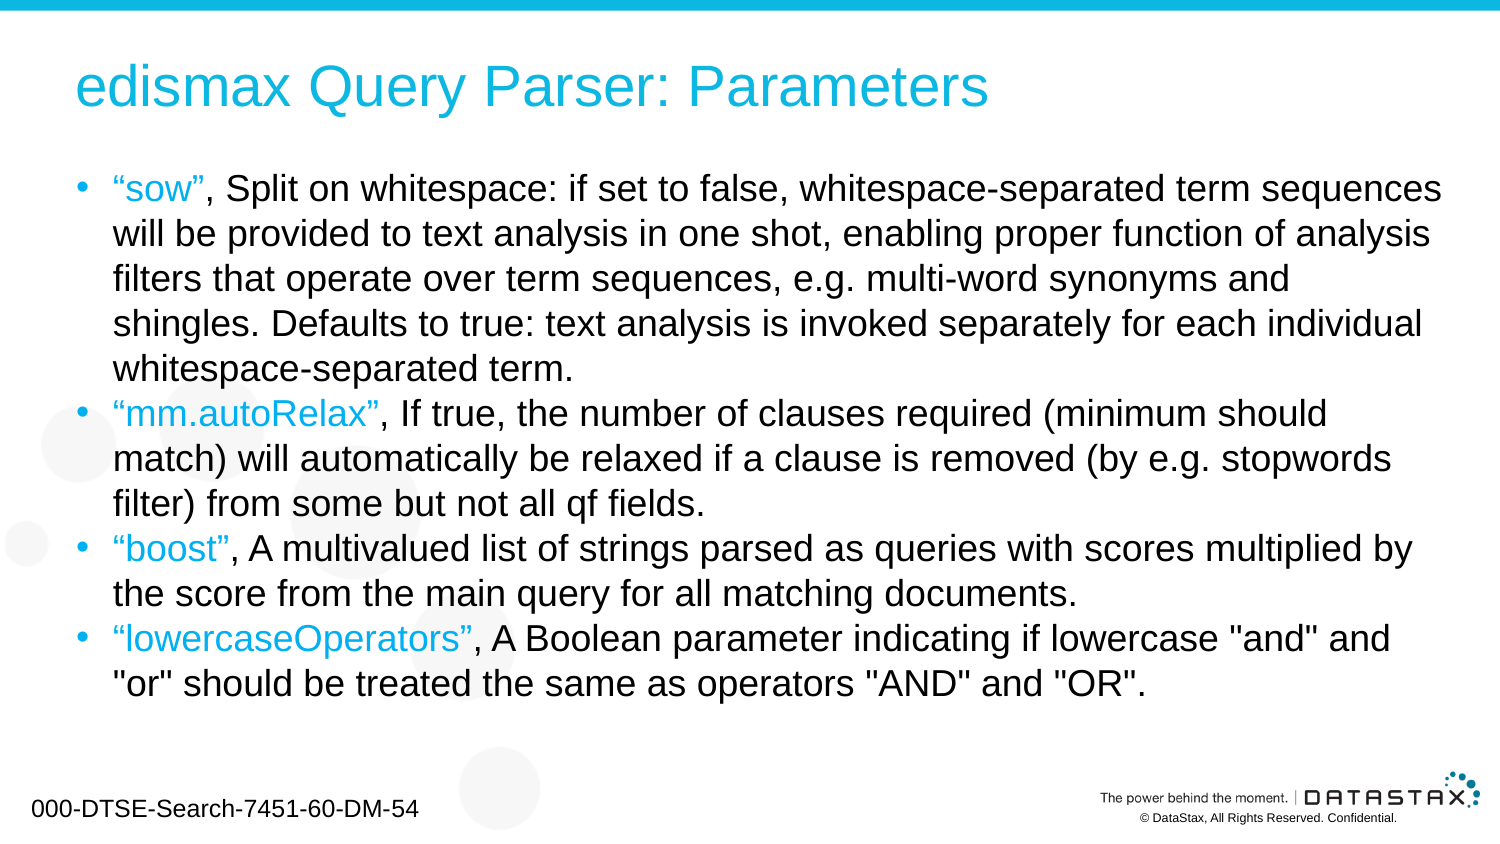

# edismax Query Parser: Parameters
“sow”, Split on whitespace: if set to false, whitespace-separated term sequences will be provided to text analysis in one shot, enabling proper function of analysis filters that operate over term sequences, e.g. multi-word synonyms and shingles. Defaults to true: text analysis is invoked separately for each individual whitespace-separated term.
“mm.autoRelax”, If true, the number of clauses required (minimum should match) will automatically be relaxed if a clause is removed (by e.g. stopwords filter) from some but not all qf fields.
“boost”, A multivalued list of strings parsed as queries with scores multiplied by the score from the main query for all matching documents.
“lowercaseOperators”, A Boolean parameter indicating if lowercase "and" and "or" should be treated the same as operators "AND" and "OR".
000-DTSE-Search-7451-60-DM-54
© DataStax, All Rights Reserved. Confidential.